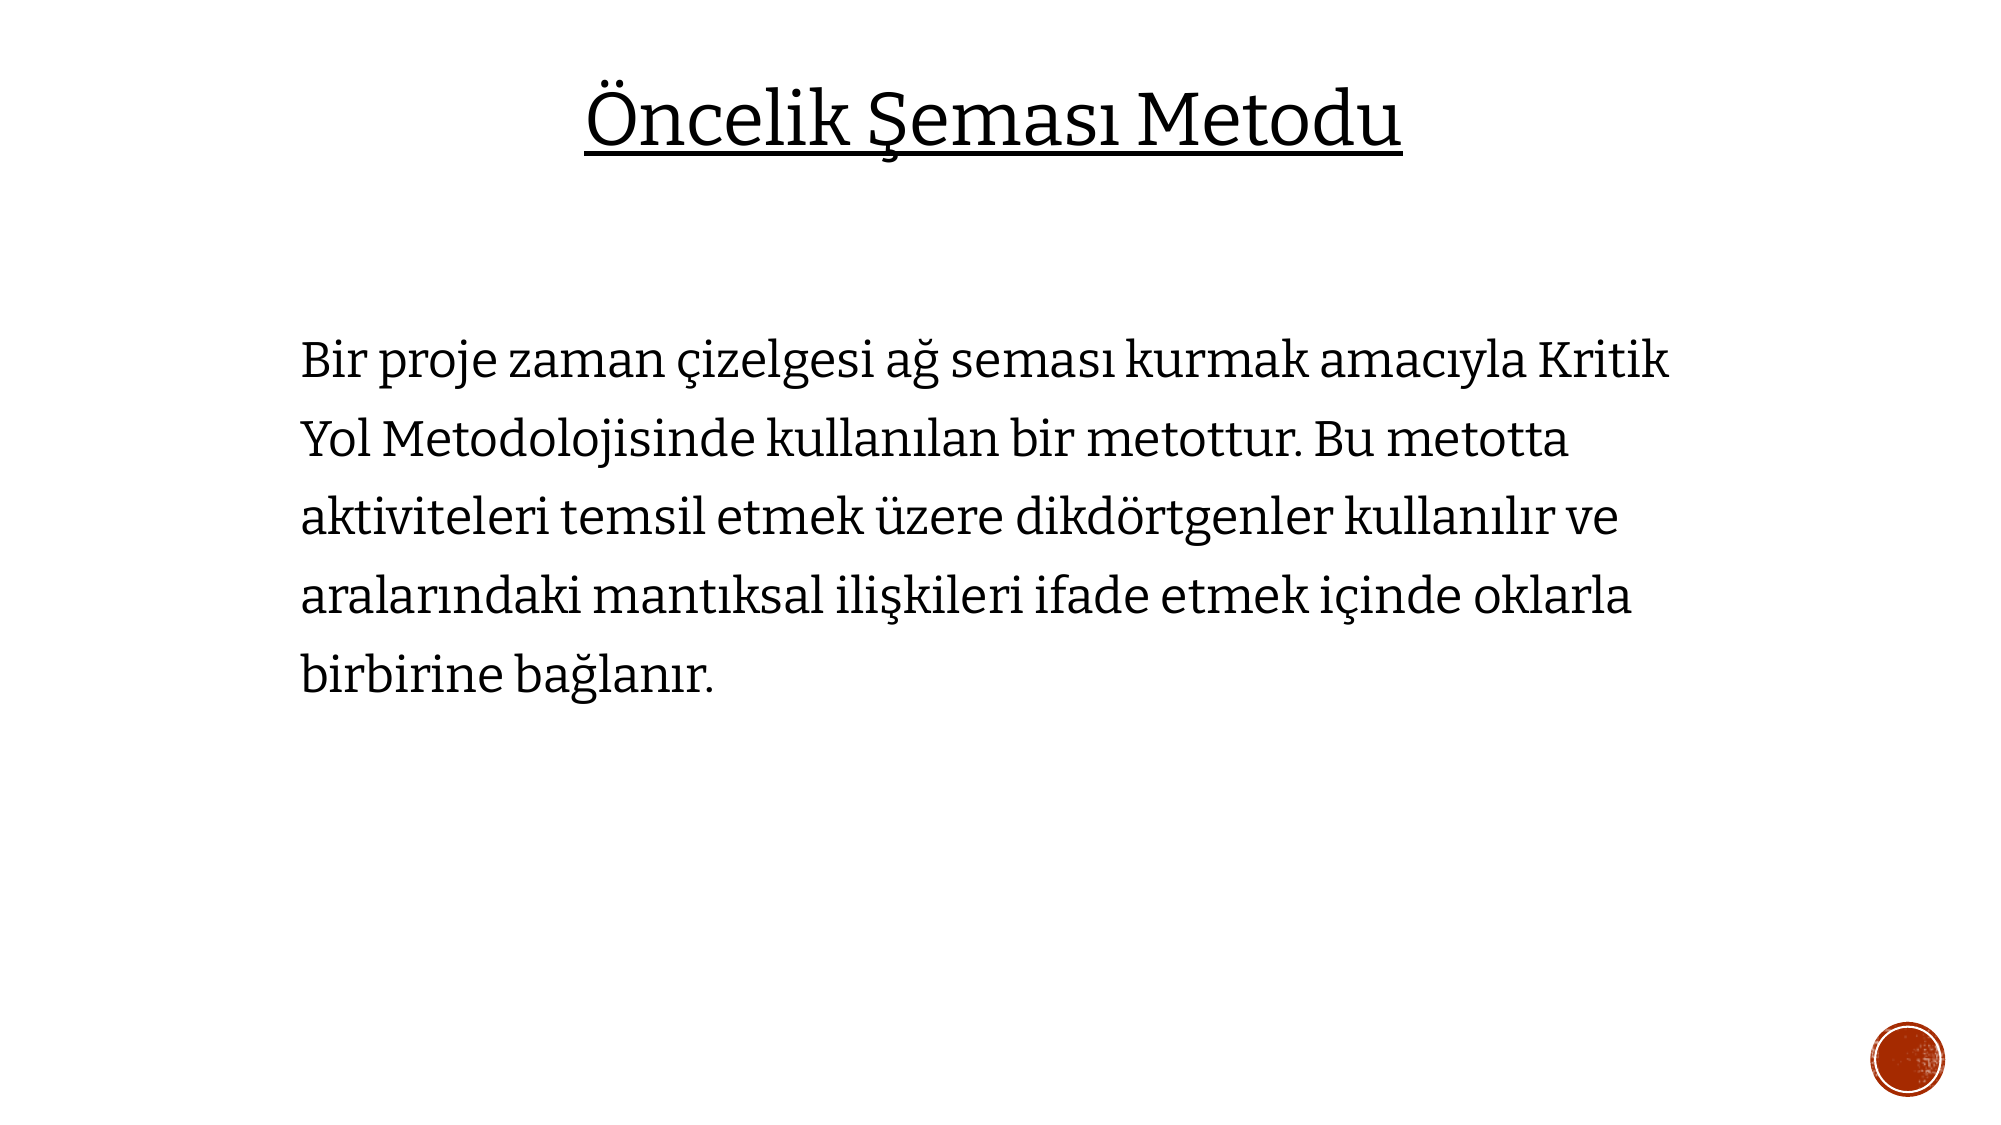

Öncelik Şeması Metodu

Bir proje zaman çizelgesi ağ seması kurmak amacıyla Kritik
Yol Metodolojisinde kullanılan bir metottur. Bu metotta
aktiviteleri temsil etmek üzere dikdörtgenler kullanılır ve
aralarındaki mantıksal ilişkileri ifade etmek içinde oklarla
birbirine bağlanır.